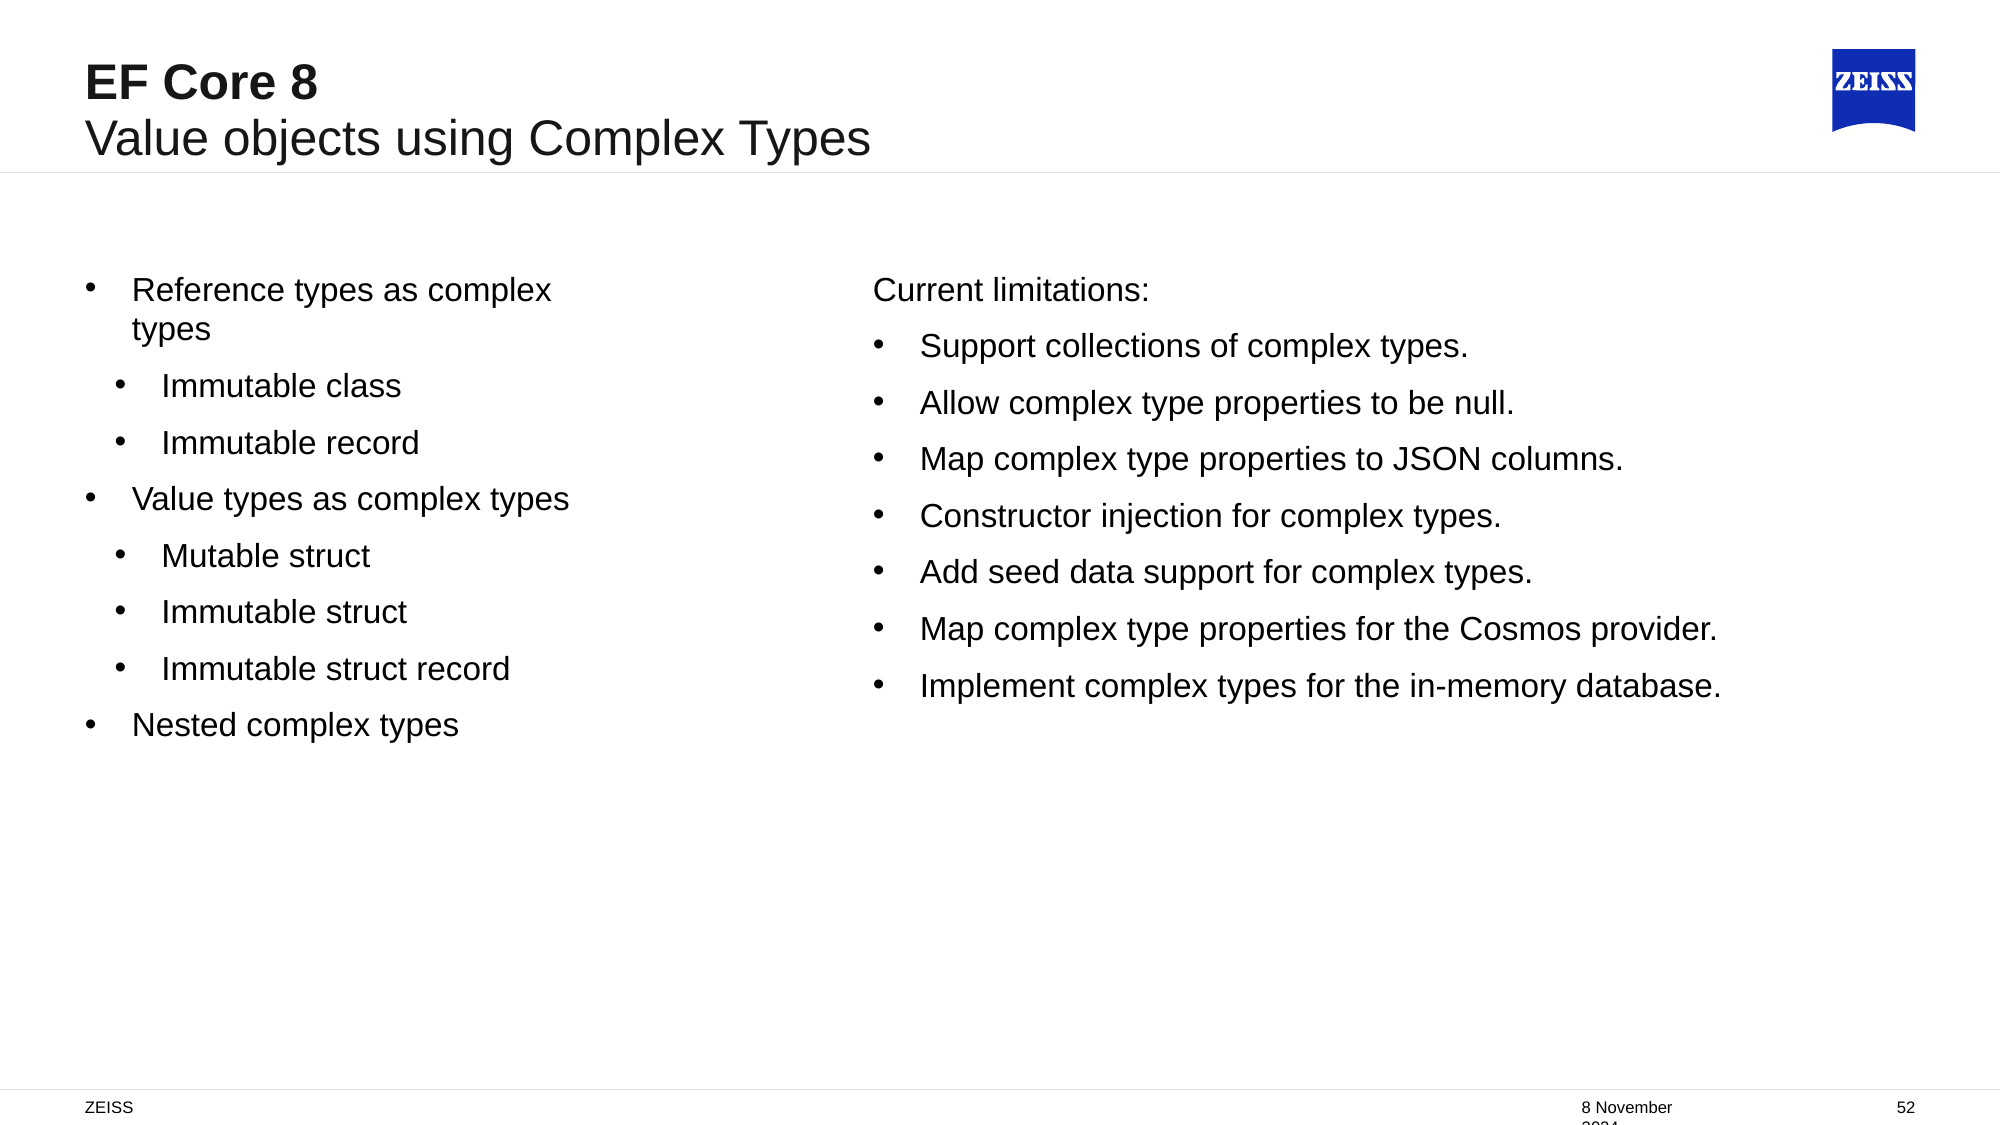

# EF Core 8
Value objects using Complex Types
Reference types as complex types
Immutable class
Immutable record
Value types as complex types
Mutable struct
Immutable struct
Immutable struct record
Nested complex types

Current limitations:
Support collections of complex types.
Allow complex type properties to be null.
Map complex type properties to JSON columns.
Constructor injection for complex types.
Add seed data support for complex types.
Map complex type properties for the Cosmos provider.
Implement complex types for the in-memory database.
ZEISS
8 November 2024
52